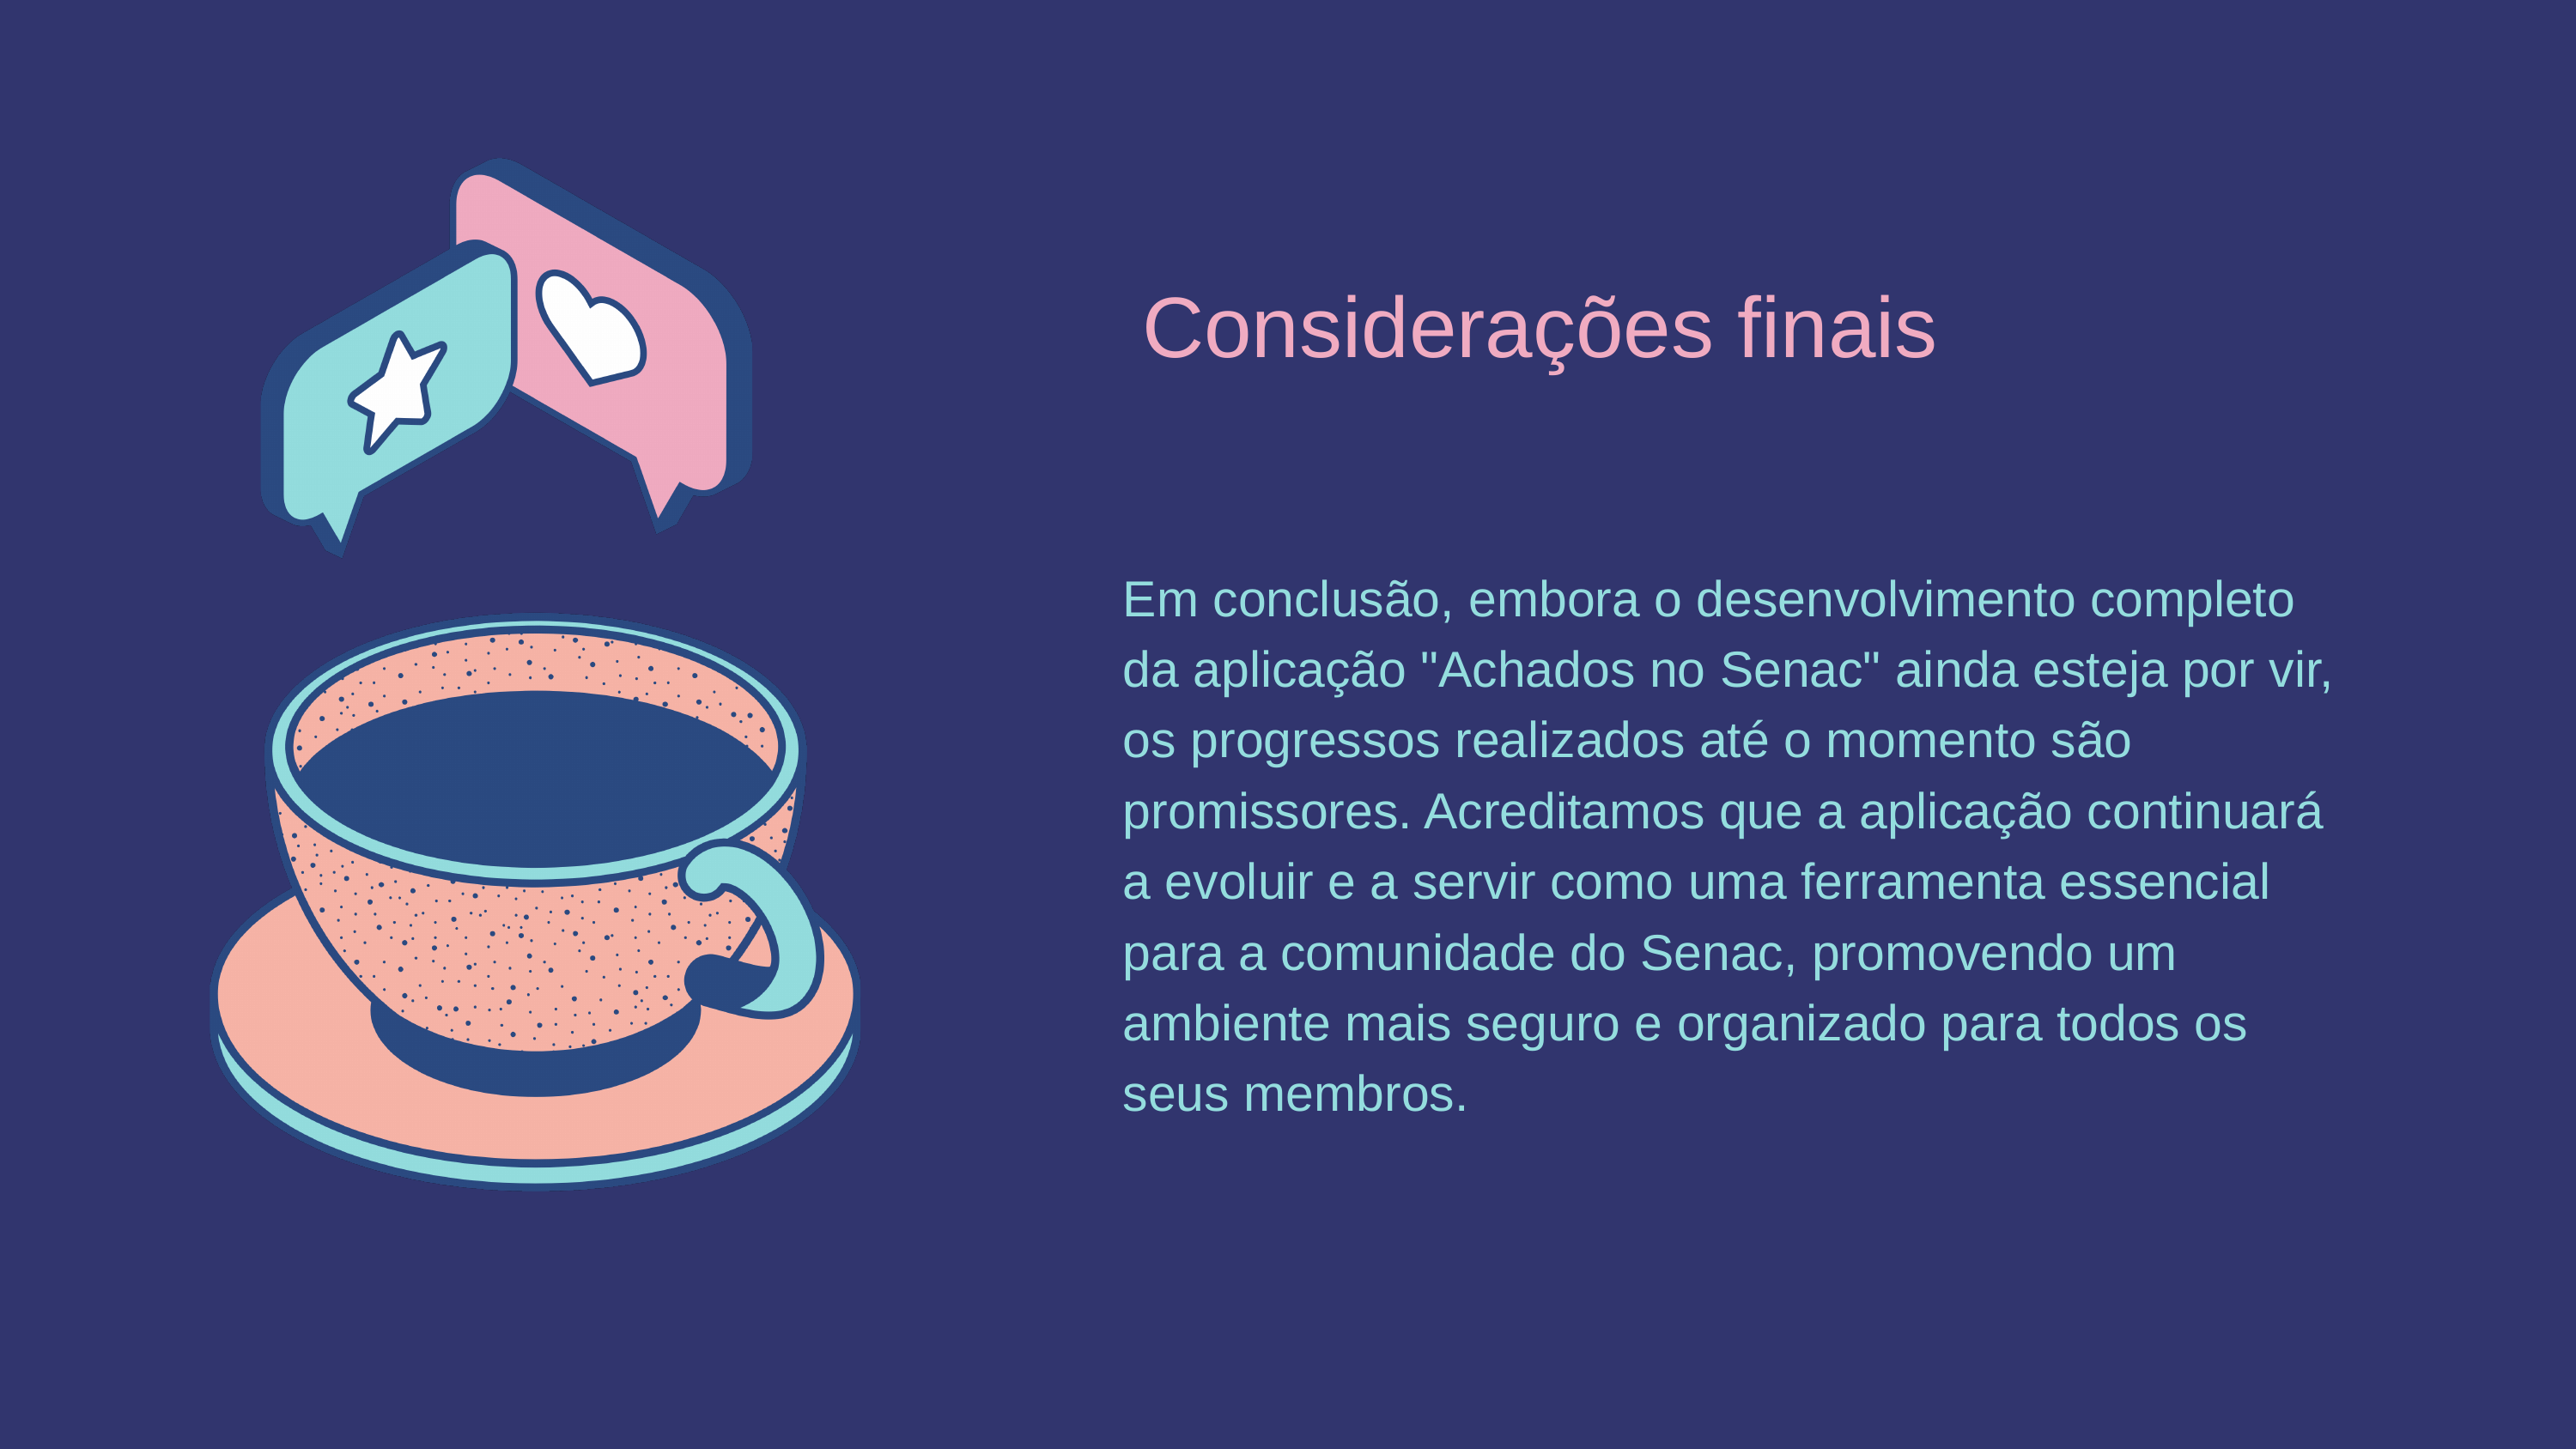

Considerações finais
Em conclusão, embora o desenvolvimento completo da aplicação "Achados no Senac" ainda esteja por vir, os progressos realizados até o momento são promissores. Acreditamos que a aplicação continuará a evoluir e a servir como uma ferramenta essencial para a comunidade do Senac, promovendo um ambiente mais seguro e organizado para todos os seus membros.